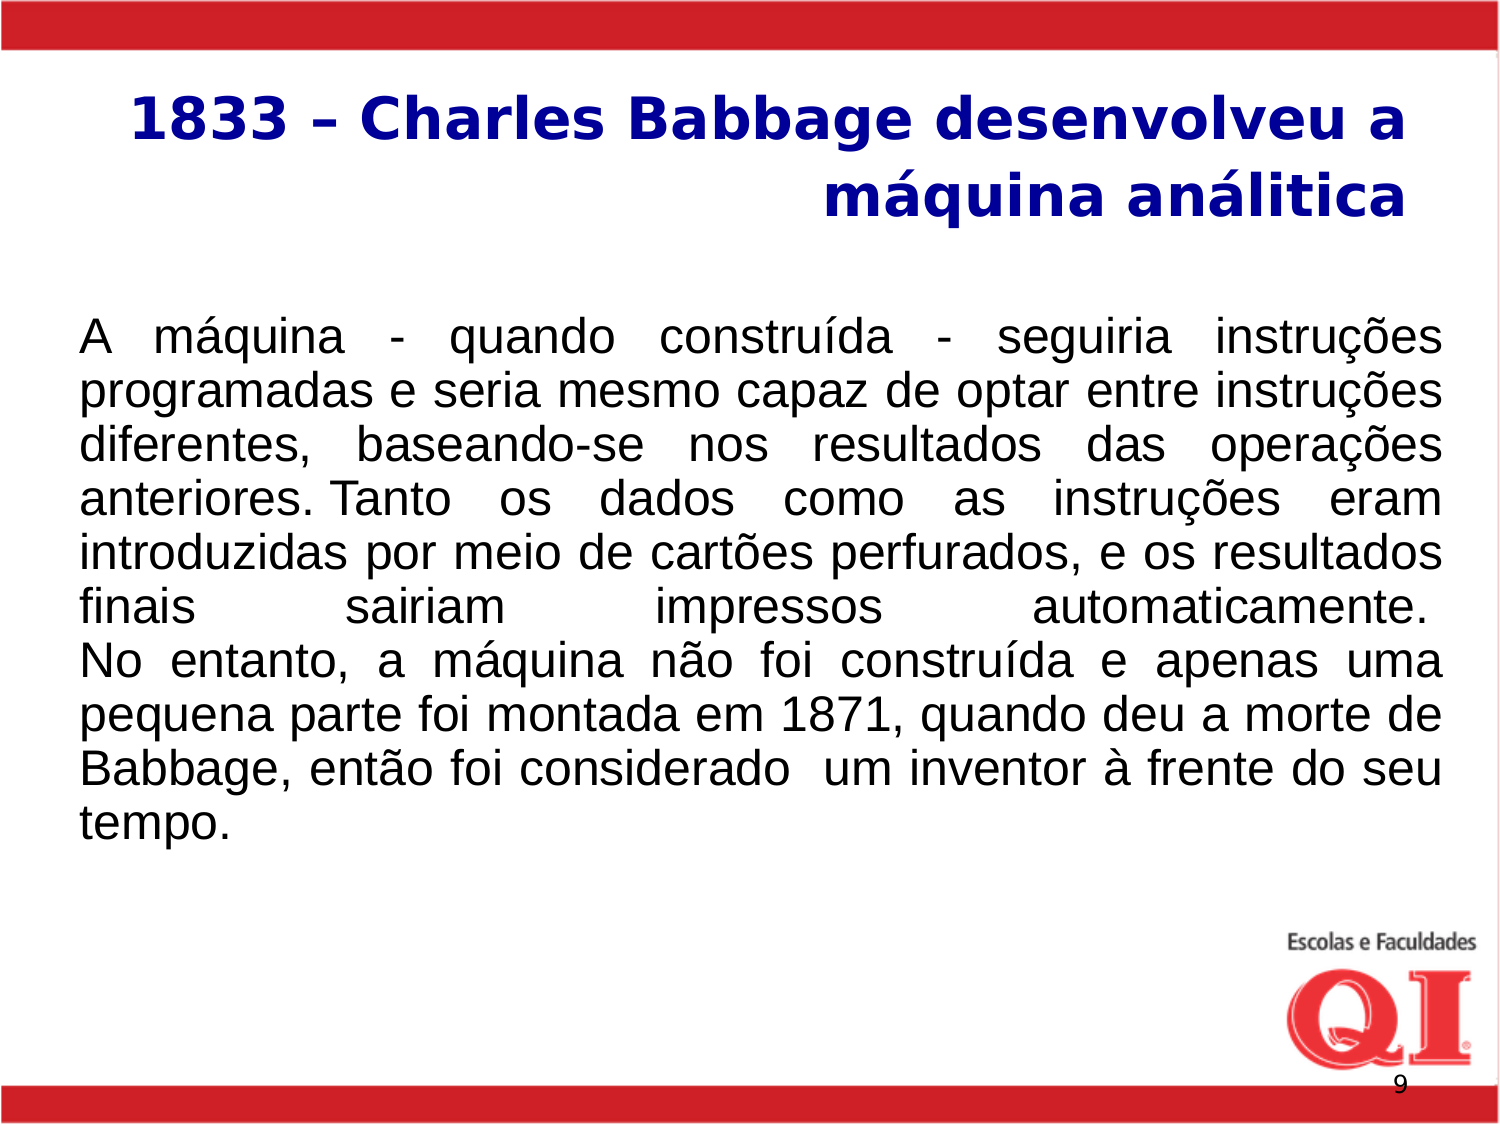

# 1833 – Charles Babbage desenvolveu a máquina análitica
A máquina - quando construída - seguiria instruções programadas e seria mesmo capaz de optar entre instruções diferentes, baseando-se nos resultados das operações anteriores. Tanto os dados como as instruções eram introduzidas por meio de cartões perfurados, e os resultados finais sairiam impressos automaticamente. 
No entanto, a máquina não foi construída e apenas uma pequena parte foi montada em 1871, quando deu a morte de Babbage, então foi considerado  um inventor à frente do seu tempo.
9